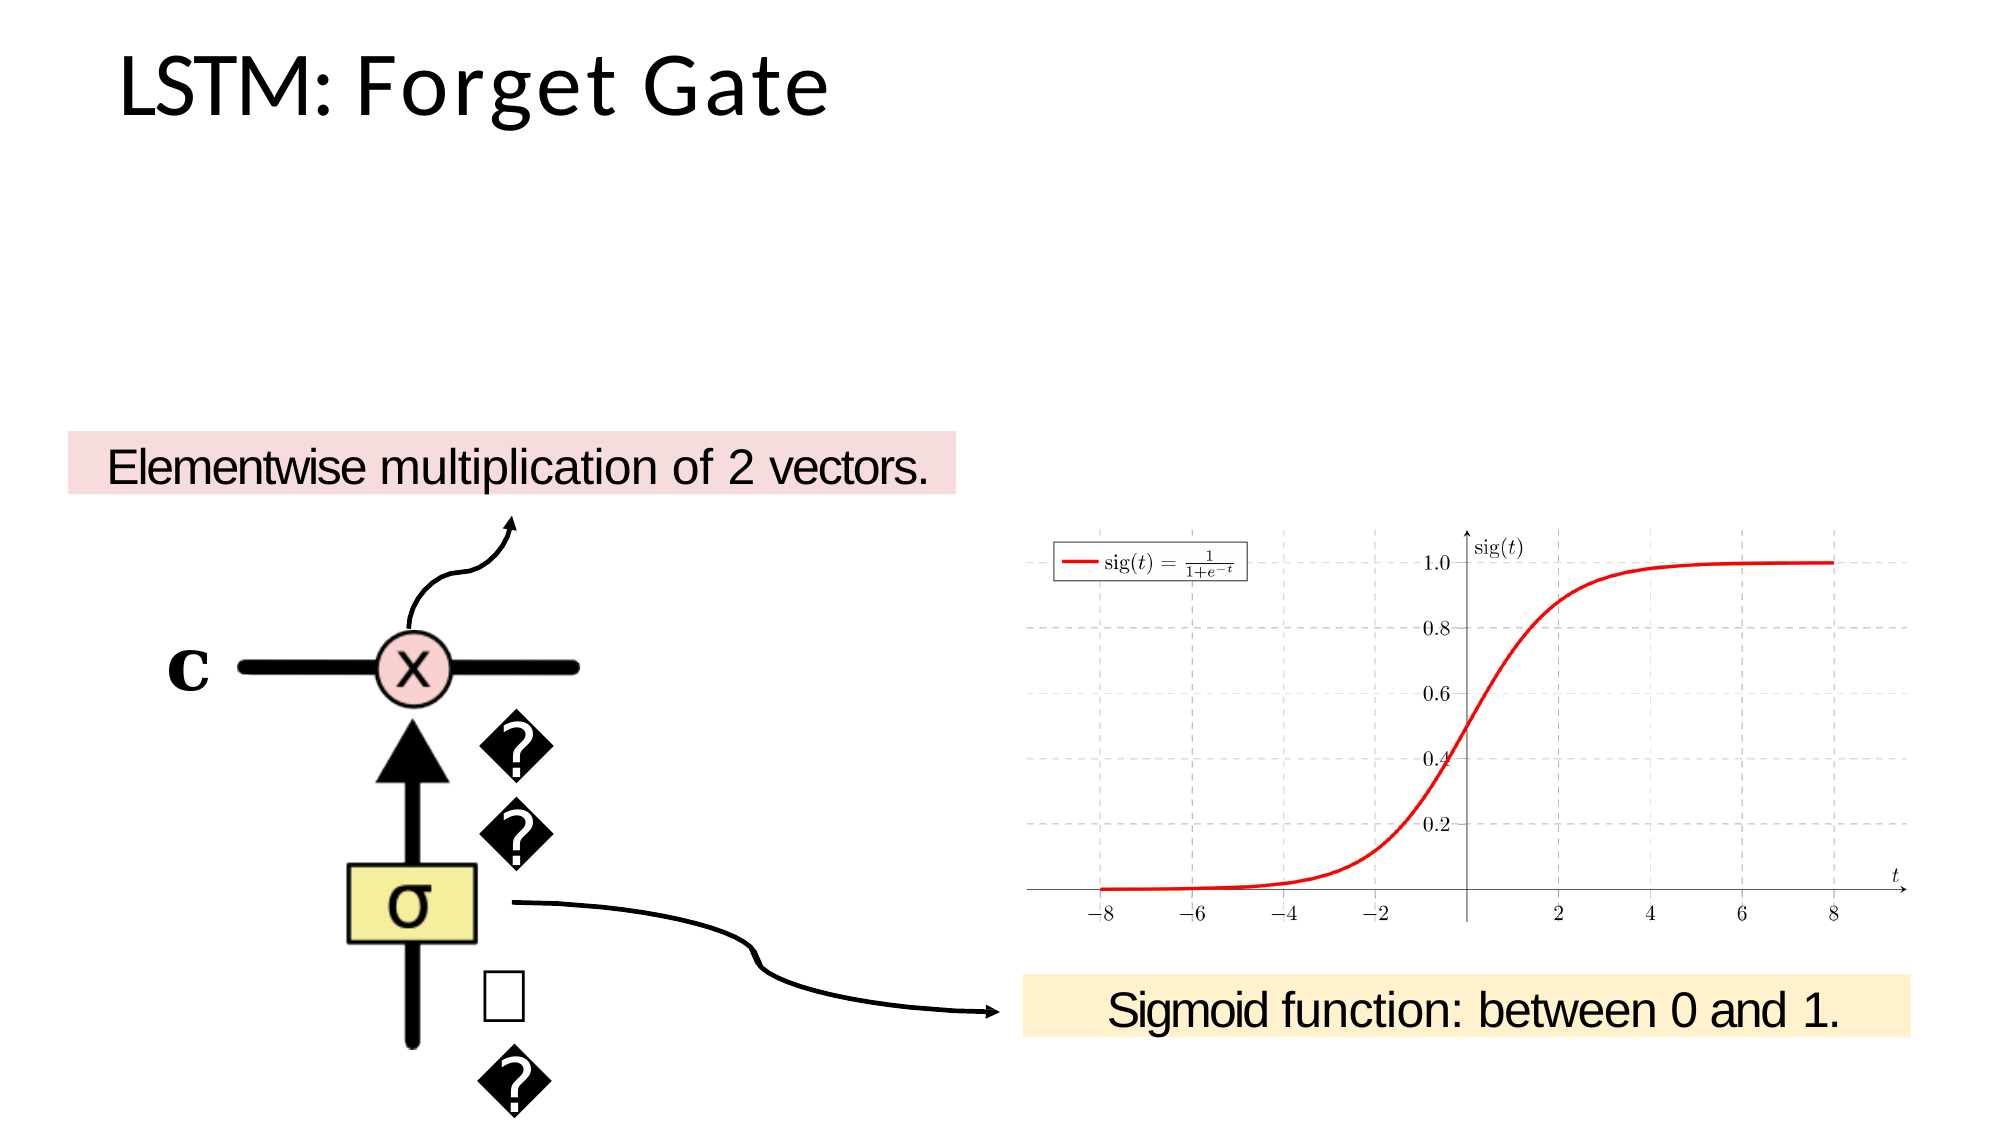

# LSTM: Forget Gate
Elementwise multiplication of 2 vectors.

𝐜
𝐟

𝐚
Sigmoid function: between 0 and 1.